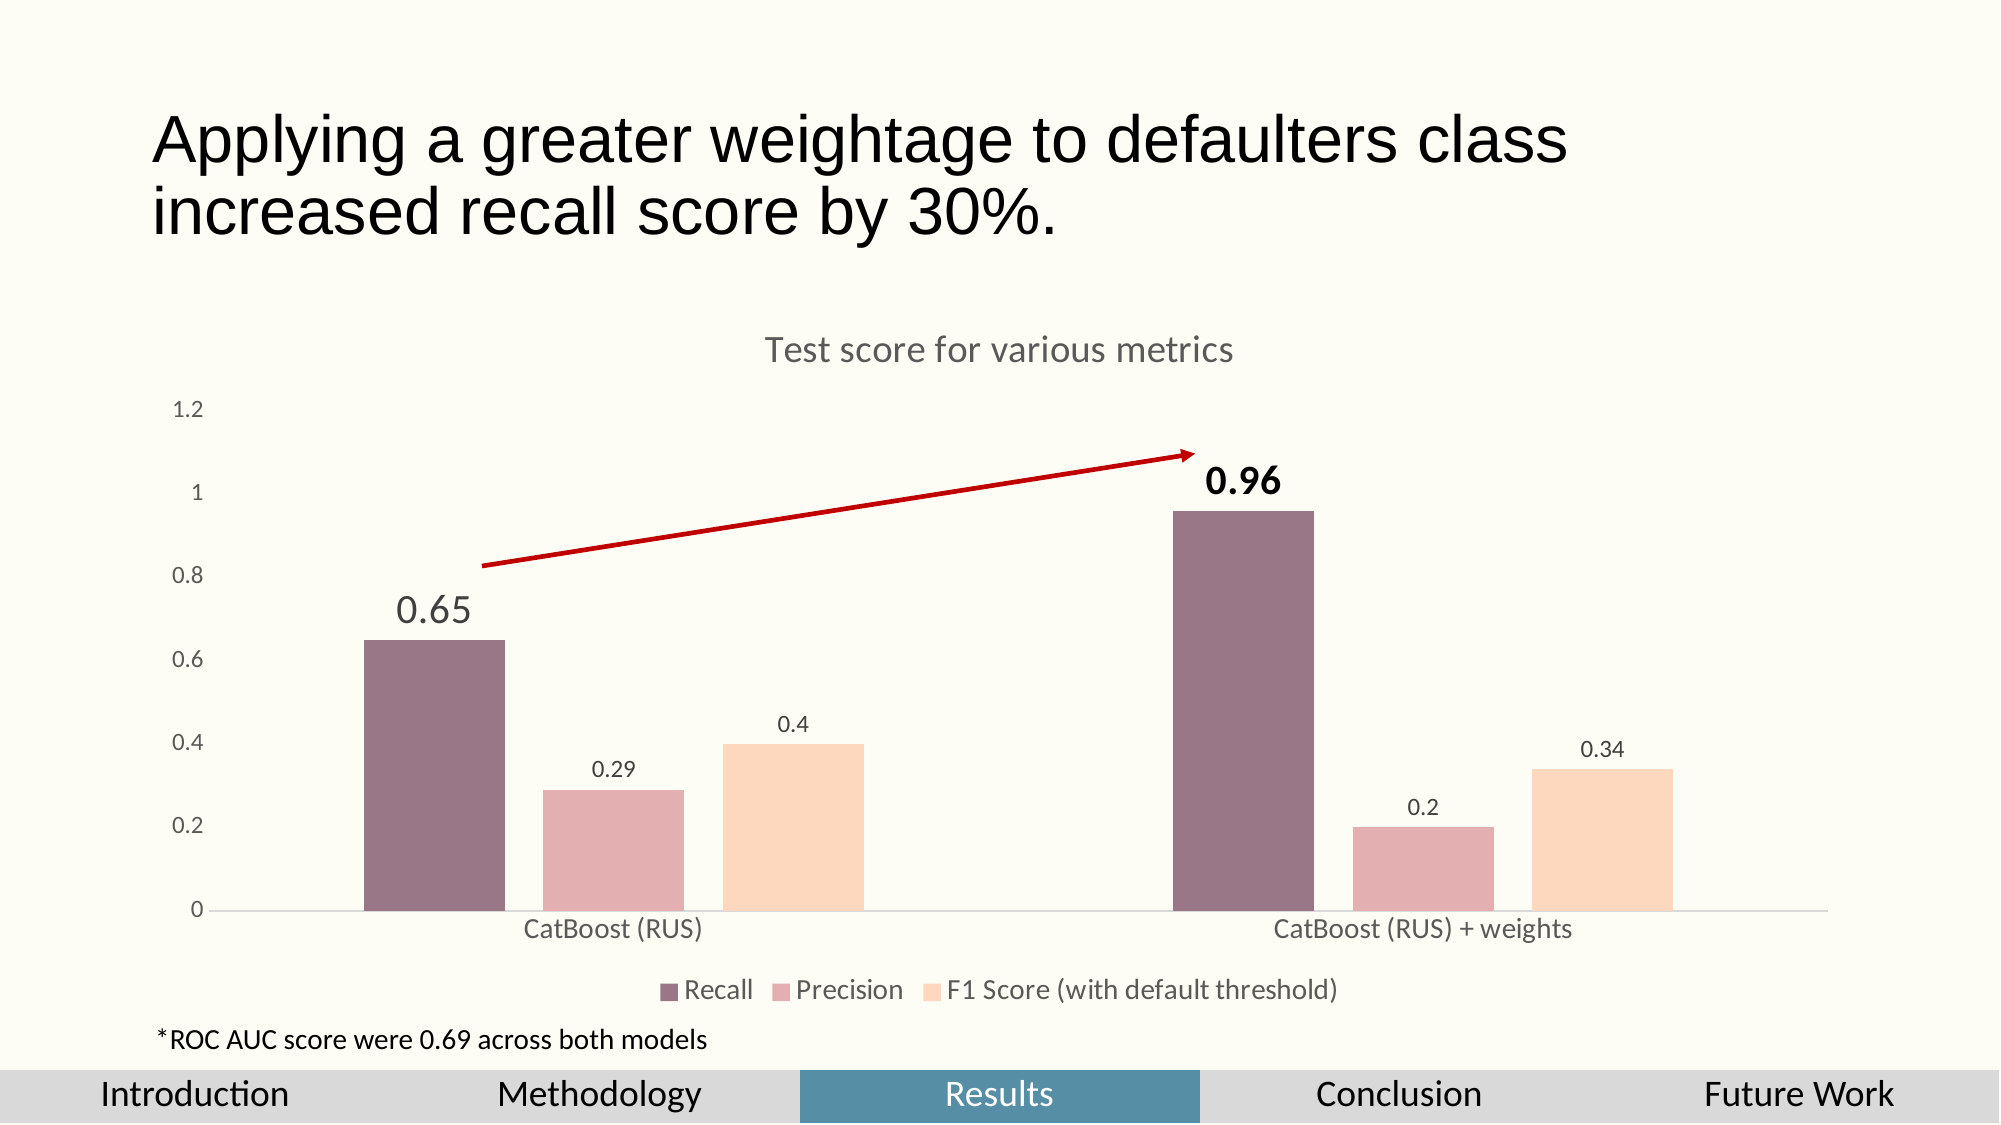

# Applying a greater weightage to defaulters class increased recall score by 30%.

### Chart: Test score for various metrics

| Category | Recall | Precision | F1 Score (with default threshold) |
|---|---|---|---|
| CatBoost (RUS) | 0.65 | 0.29 | 0.4 |
| CatBoost (RUS) + weights | 0.96 | 0.2 | 0.34 |
*ROC AUC score were 0.69 across both models
| Introduction | Methodology | Results | Conclusion | Future Work |
| --- | --- | --- | --- | --- |